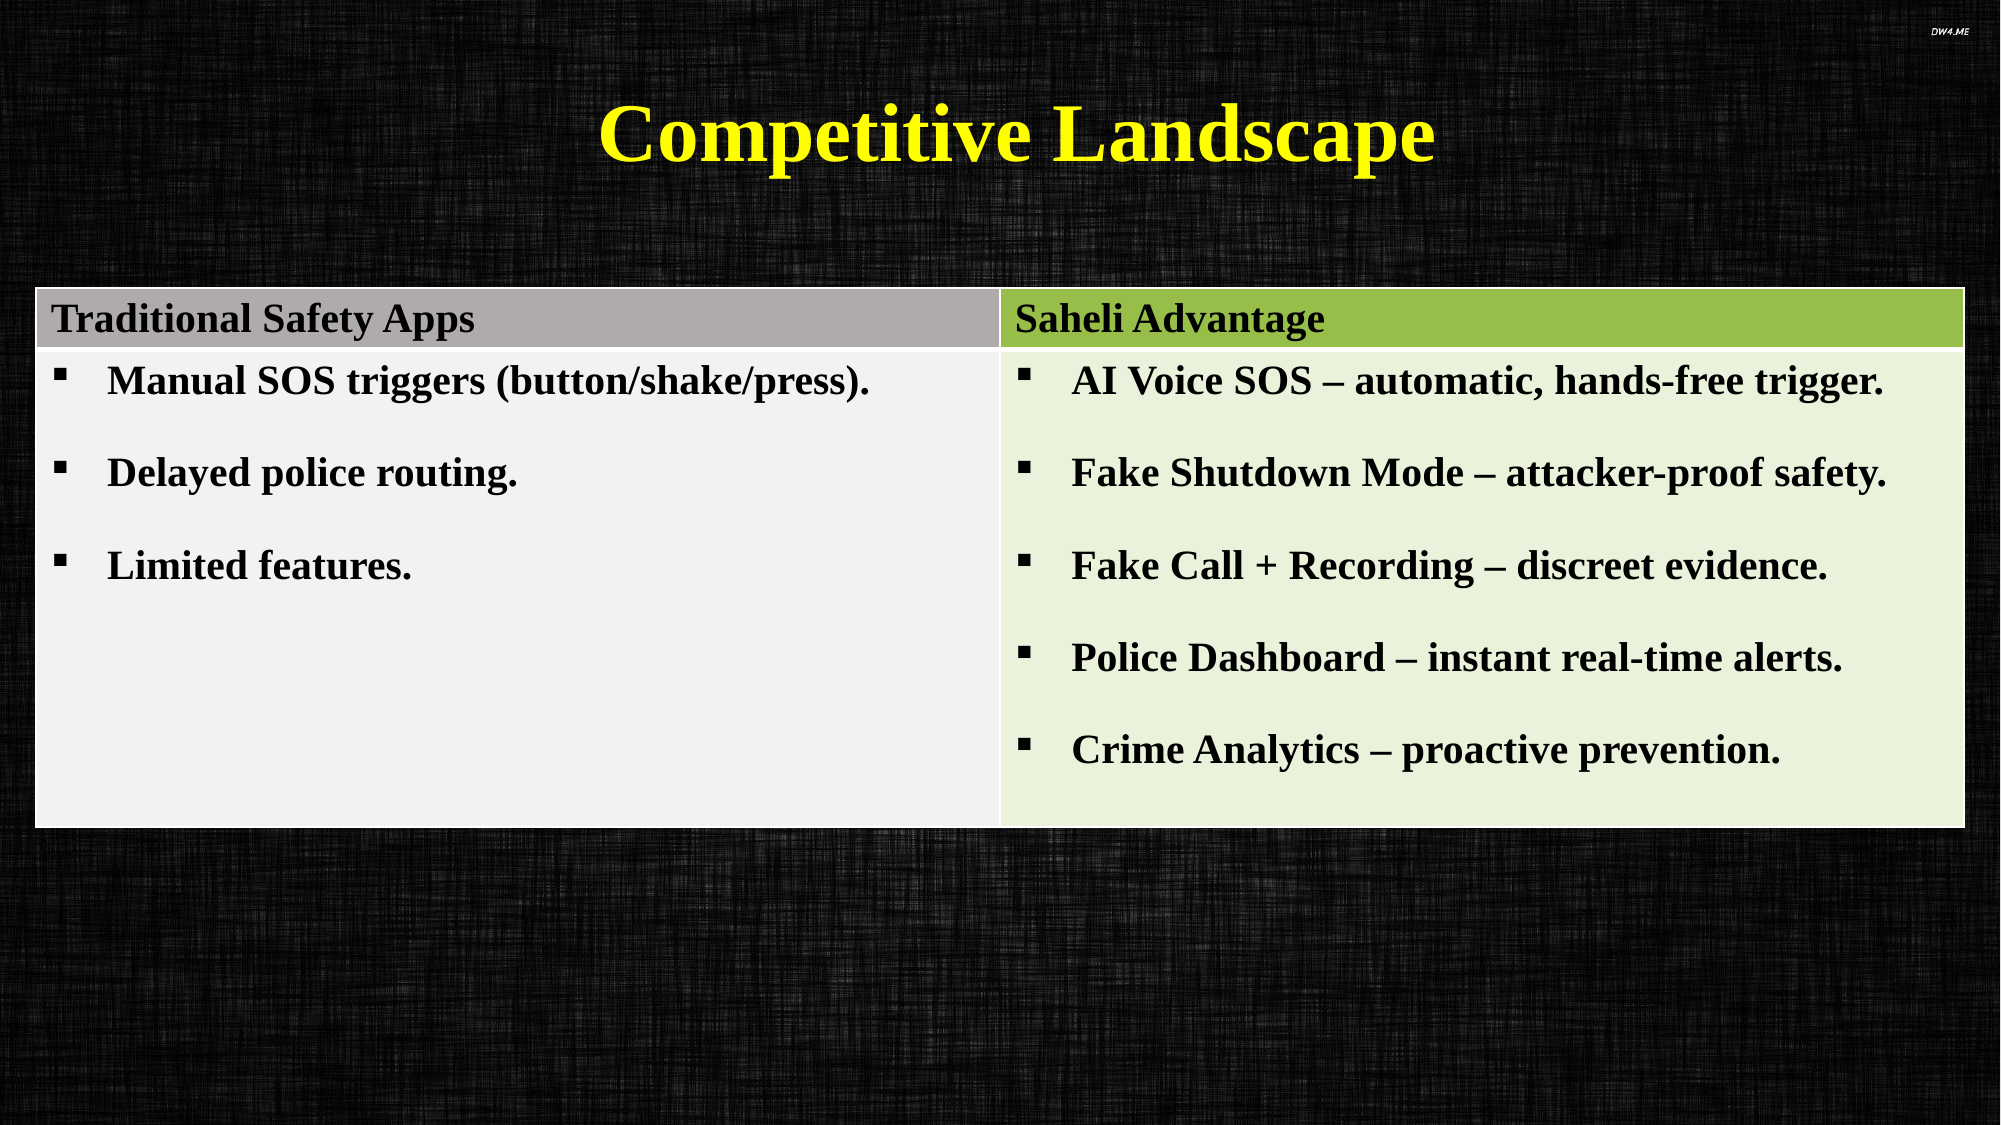

Competitive Landscape
| Traditional Safety Apps | Saheli Advantage |
| --- | --- |
| Manual SOS triggers (button/shake/press). Delayed police routing. Limited features. | AI Voice SOS – automatic, hands-free trigger. Fake Shutdown Mode – attacker-proof safety. Fake Call + Recording – discreet evidence. Police Dashboard – instant real-time alerts. Crime Analytics – proactive prevention. |